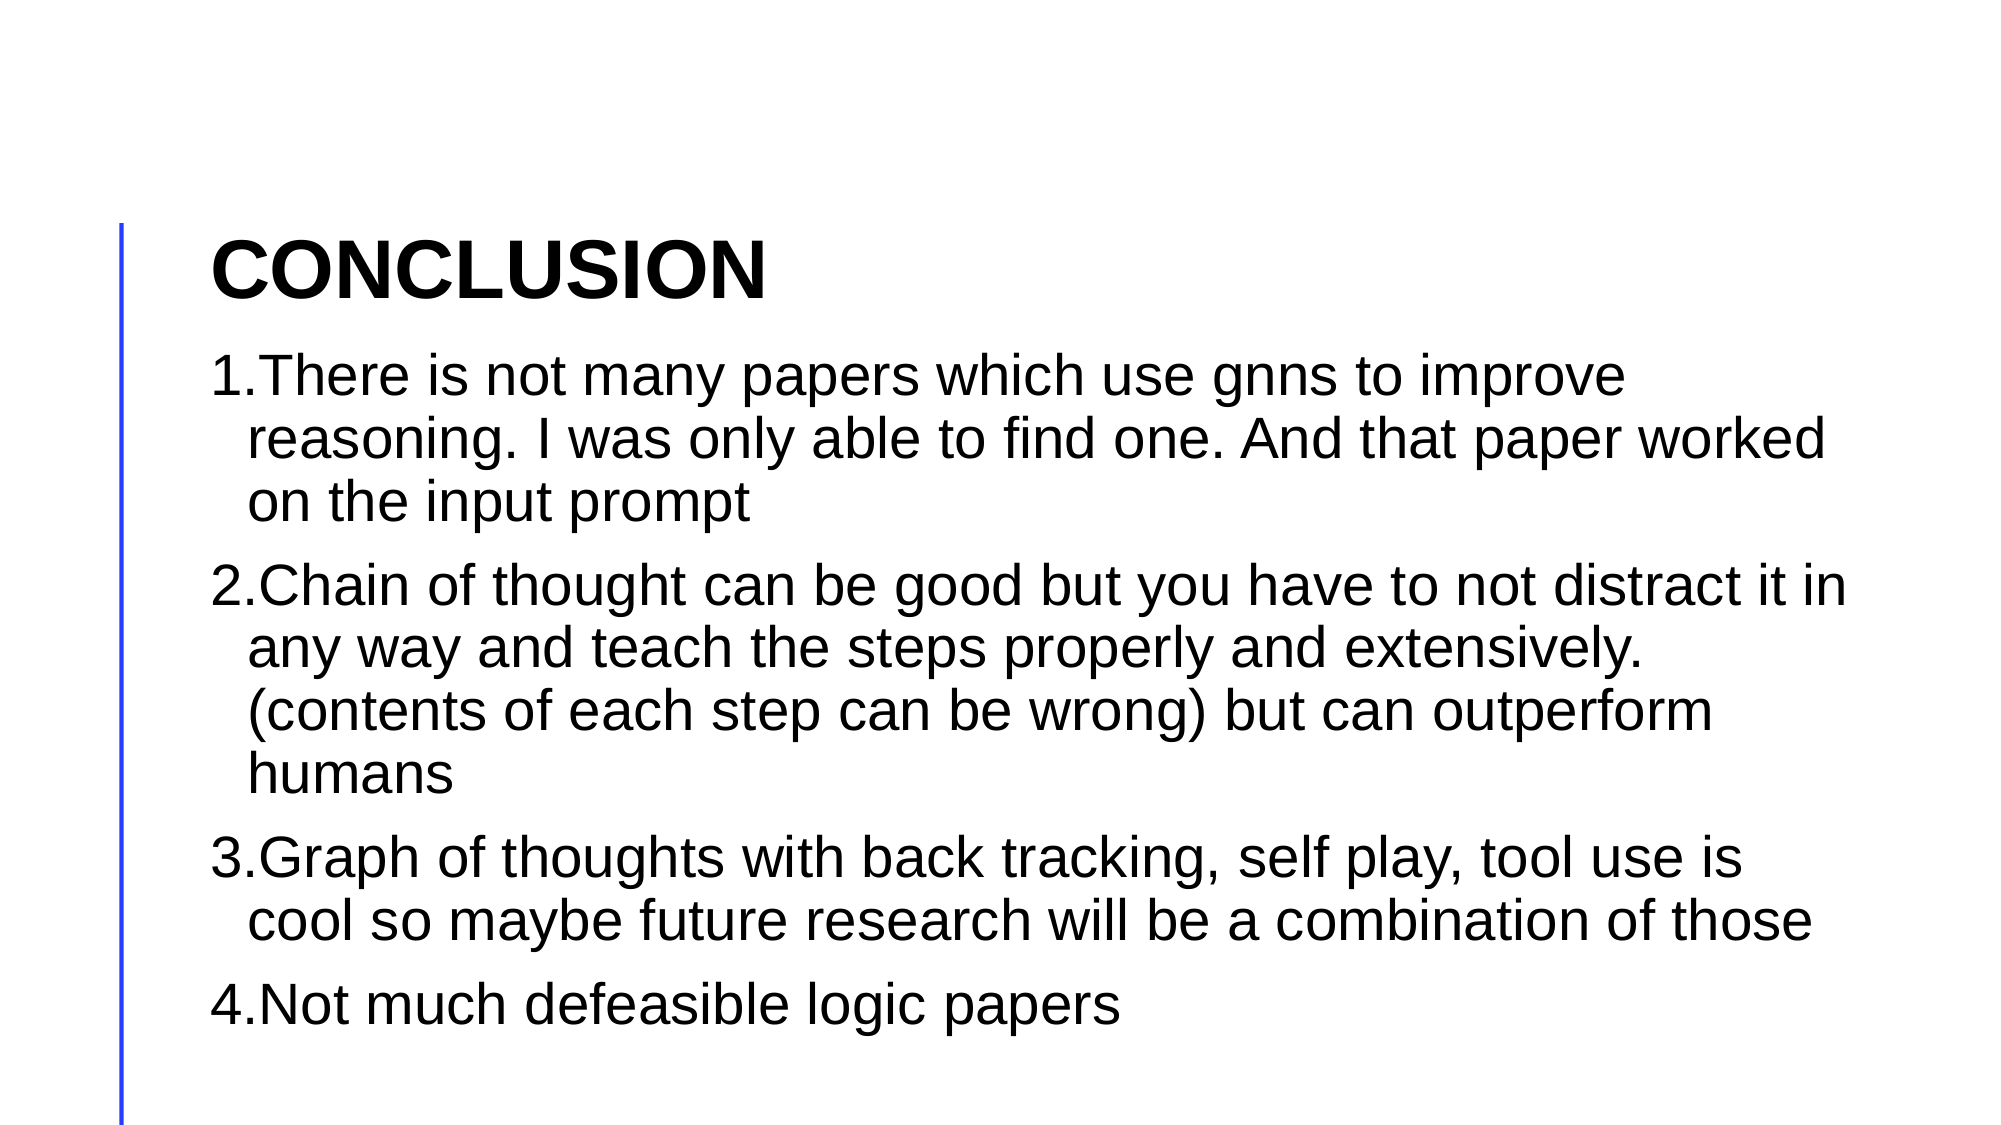

# Conclusion
There is not many papers which use gnns to improve reasoning. I was only able to find one. And that paper worked on the input prompt
Chain of thought can be good but you have to not distract it in any way and teach the steps properly and extensively.(contents of each step can be wrong) but can outperform humans
Graph of thoughts with back tracking, self play, tool use is cool so maybe future research will be a combination of those
Not much defeasible logic papers